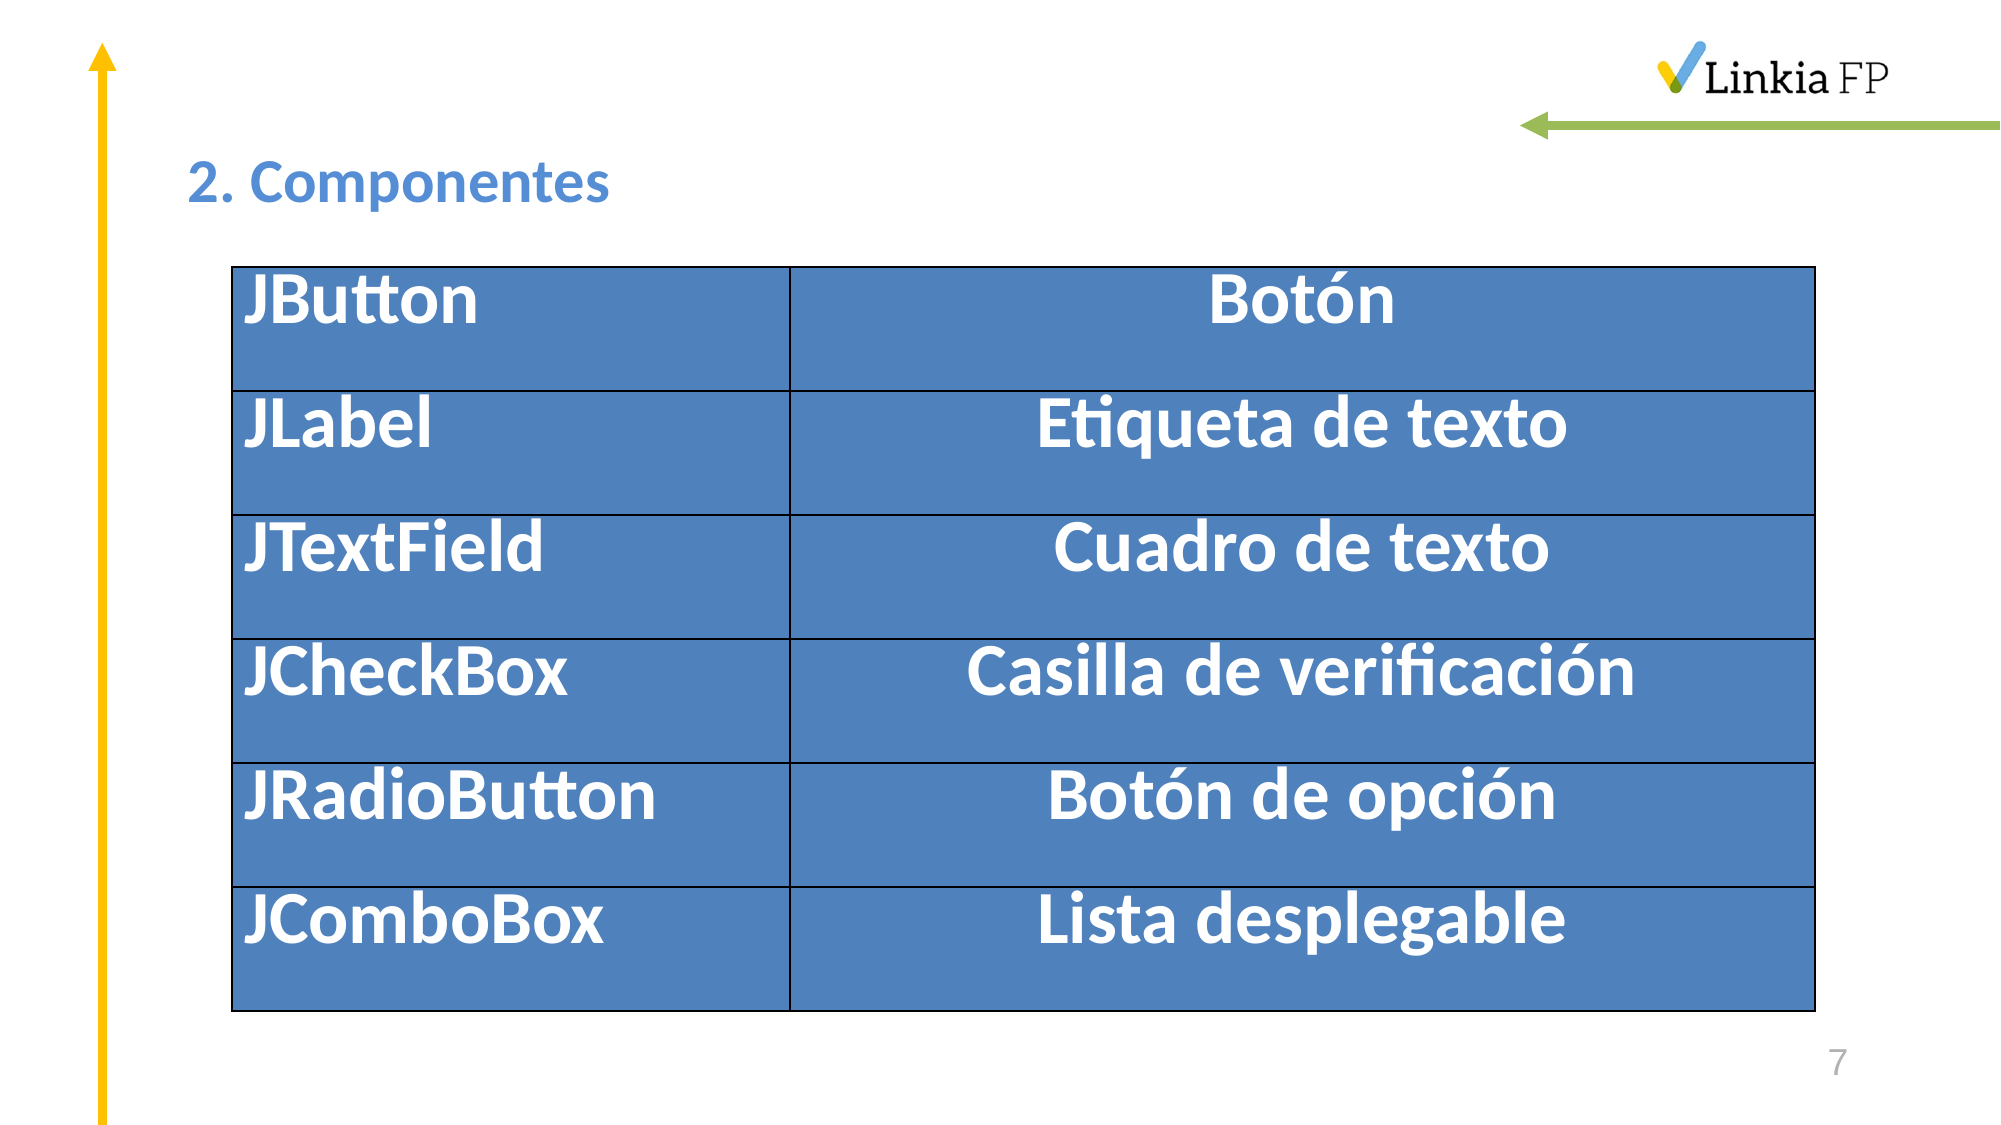

# 2. Componentes
| JButton | Botón |
| --- | --- |
| JLabel | Etiqueta de texto |
| JTextField | Cuadro de texto |
| JCheckBox | Casilla de verificación |
| JRadioButton | Botón de opción |
| JComboBox | Lista desplegable |
7